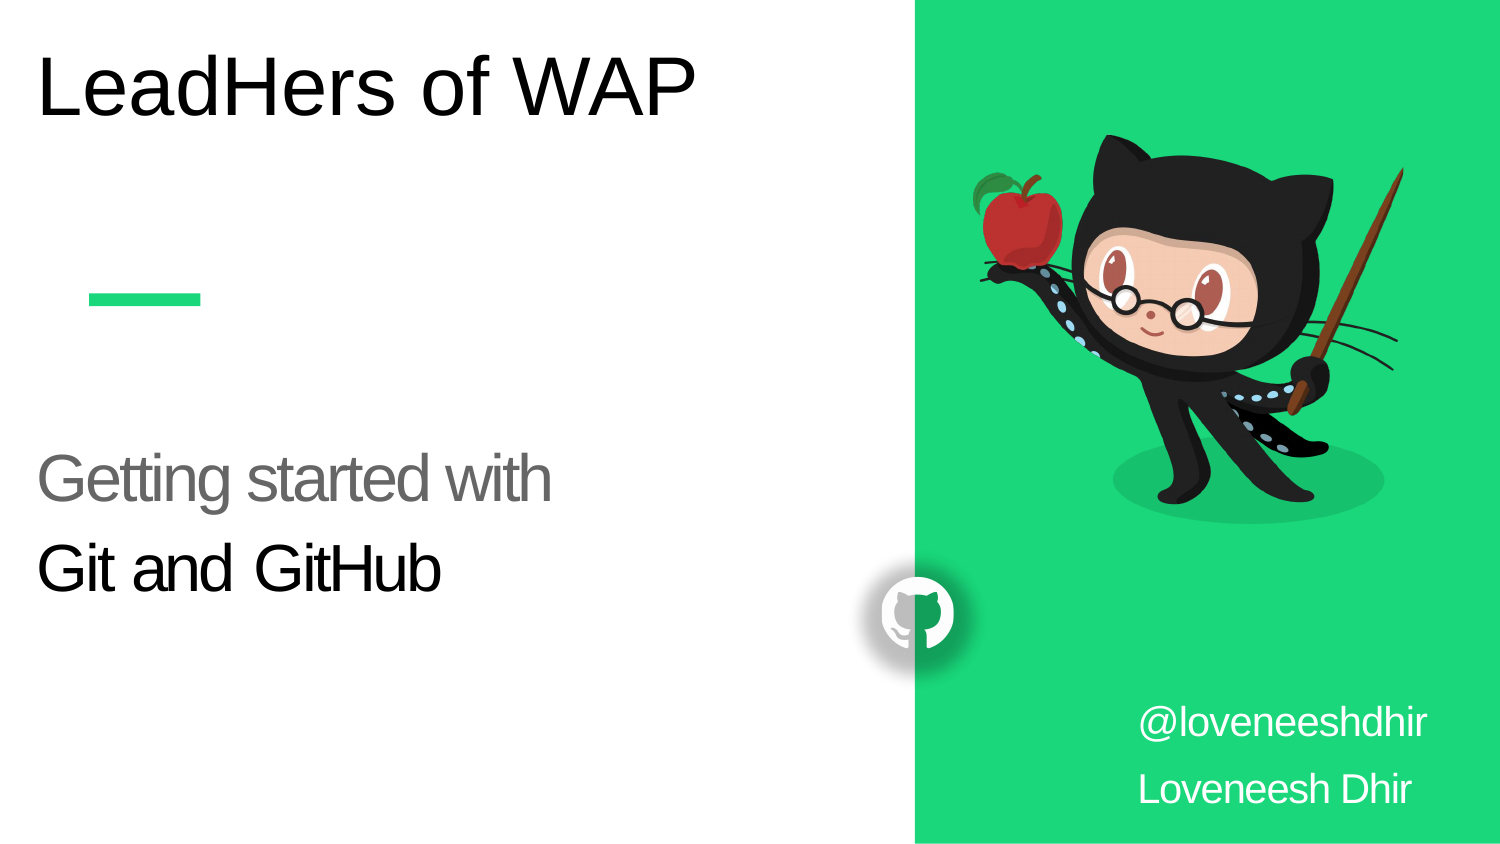

# LeadHers of WAP

Getting started with
Git and GitHub

@loveneeshdhir
Loveneesh Dhir